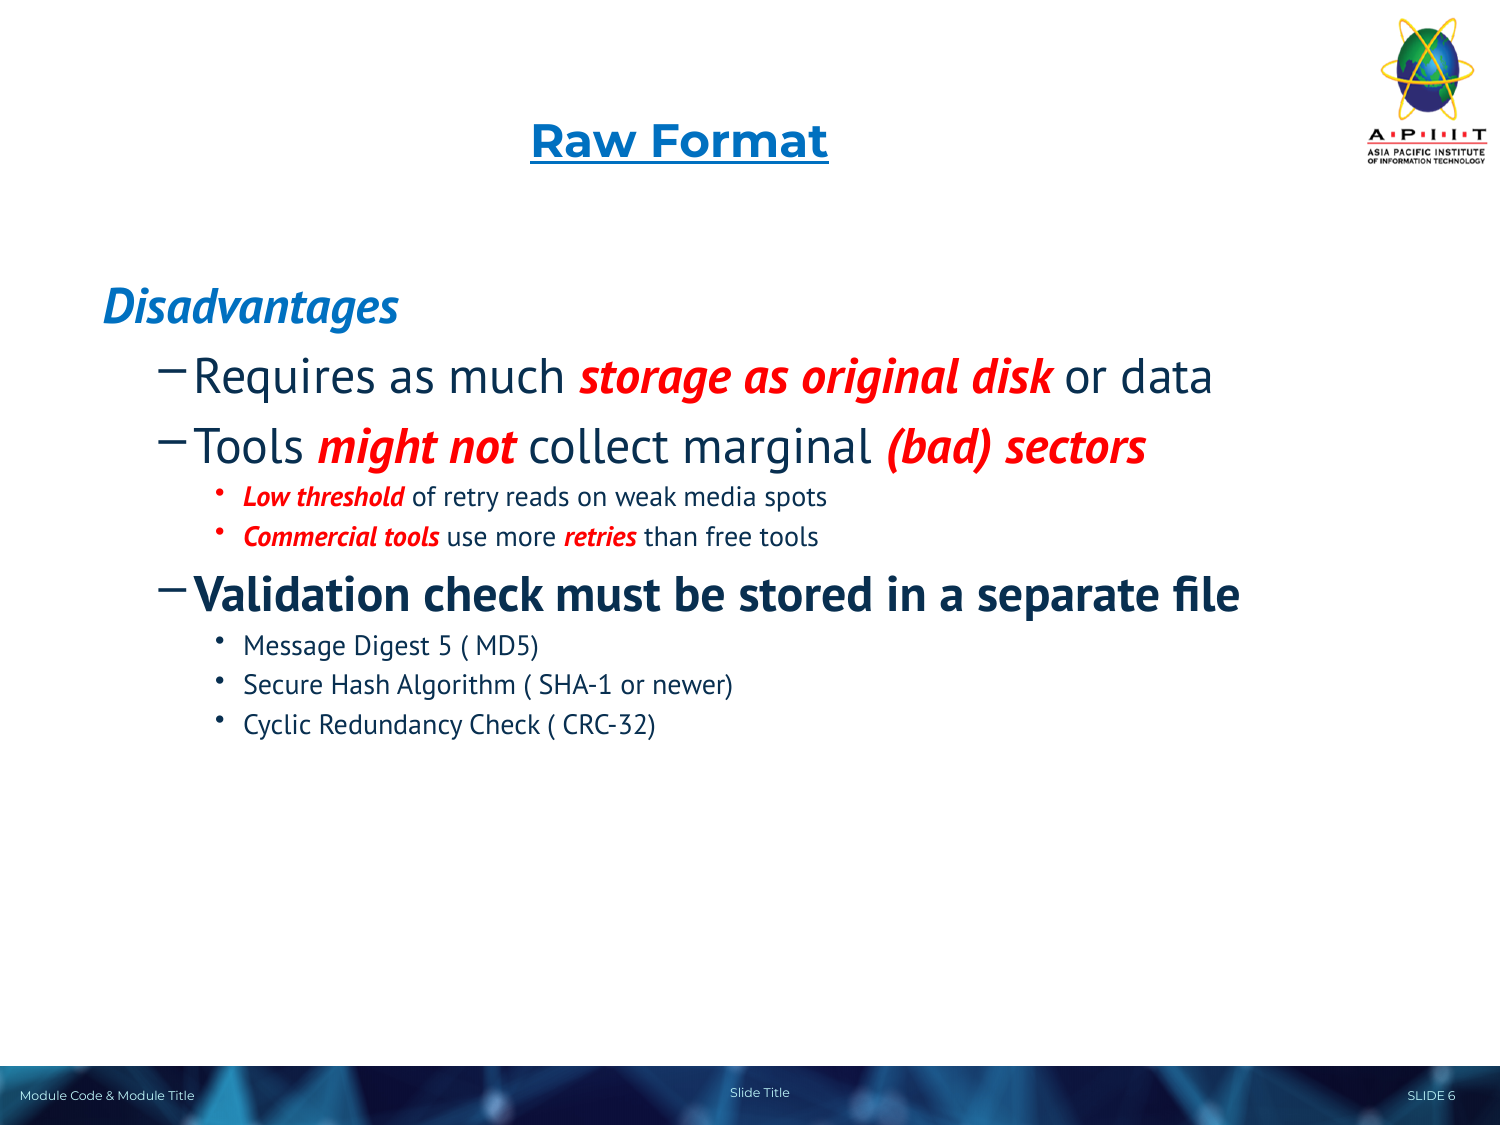

# Raw Format
Disadvantages
Requires as much storage as original disk or data
Tools might not collect marginal (bad) sectors
Low threshold of retry reads on weak media spots
Commercial tools use more retries than free tools
Validation check must be stored in a separate file
Message Digest 5 ( MD5)
Secure Hash Algorithm ( SHA-1 or newer)
Cyclic Redundancy Check ( CRC-32)